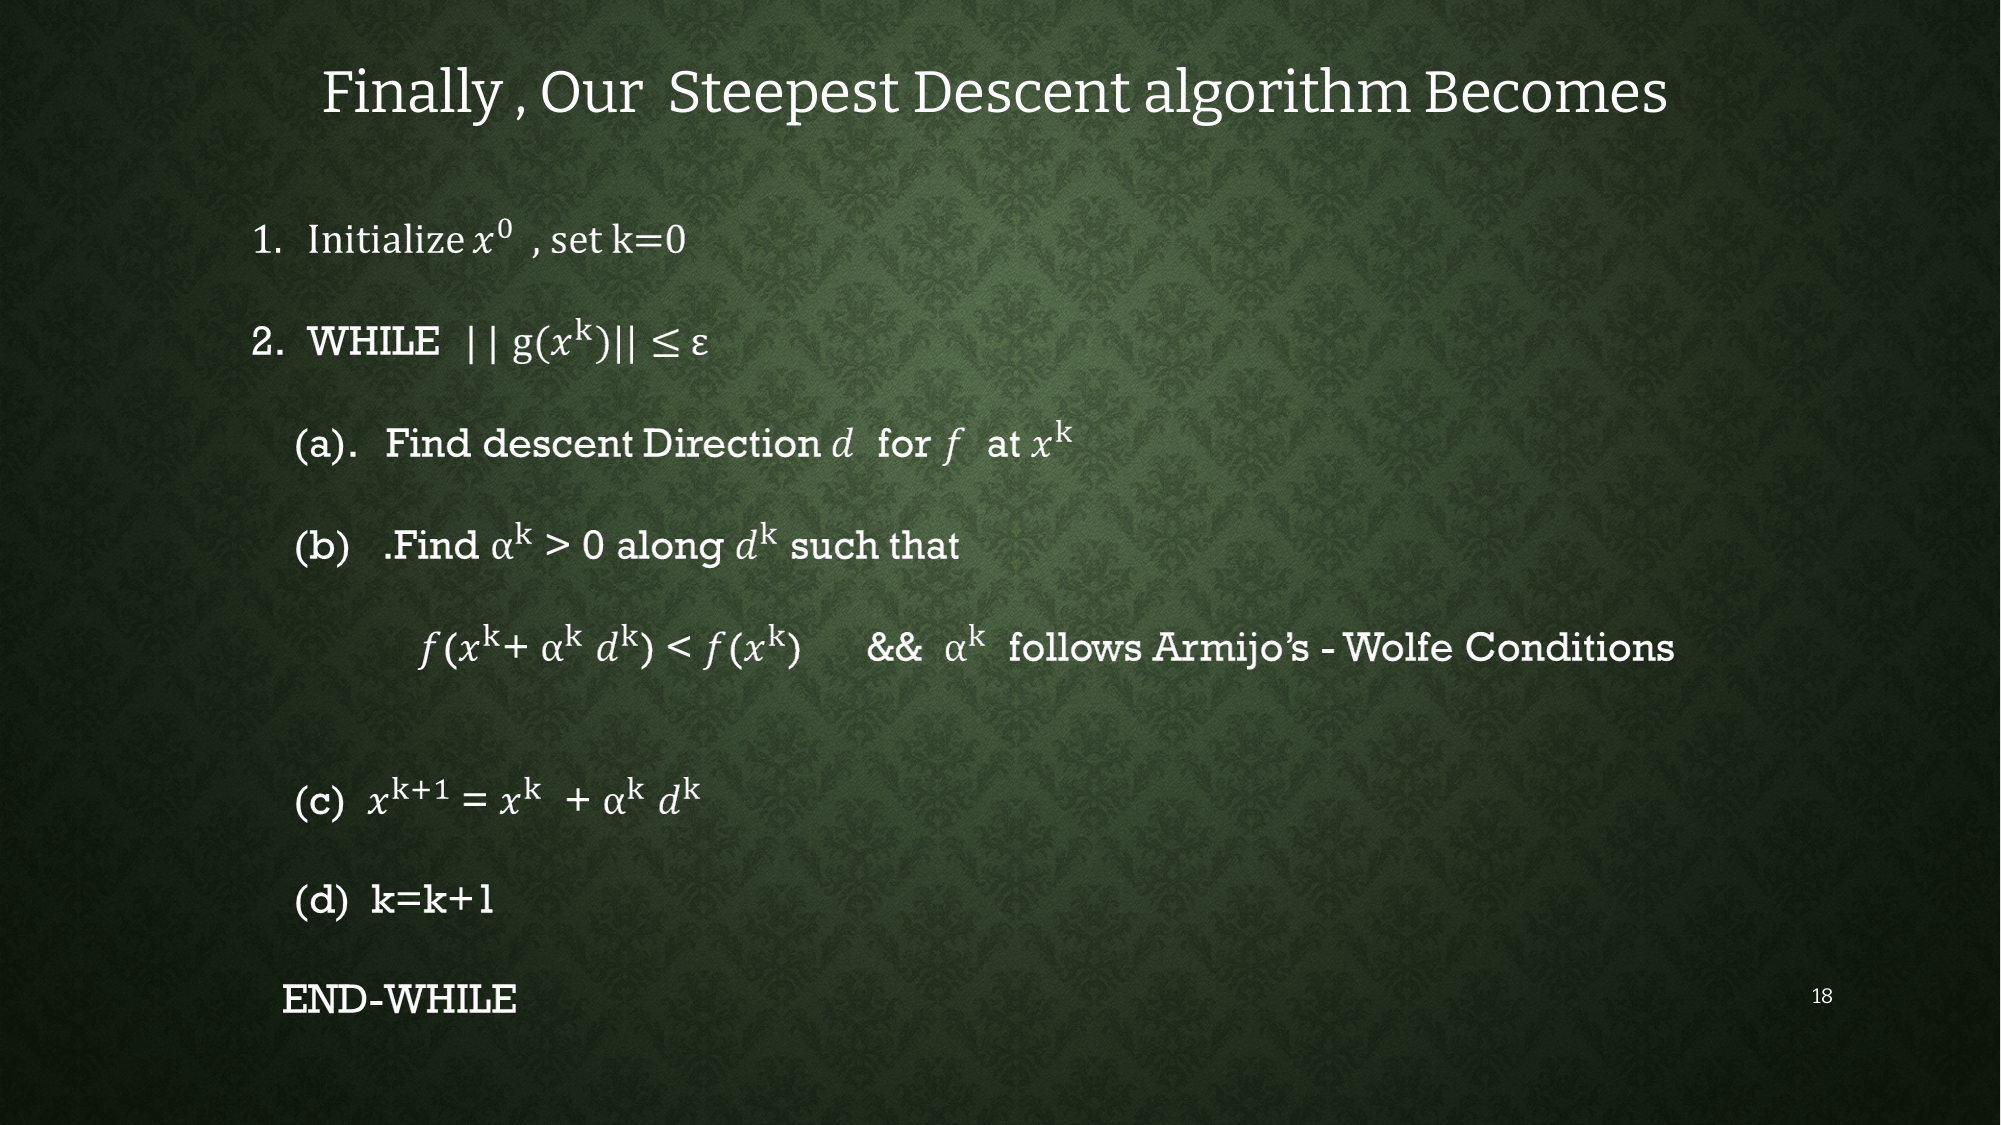

Finally , Our  Steepest Descent algorithm Becomes

18